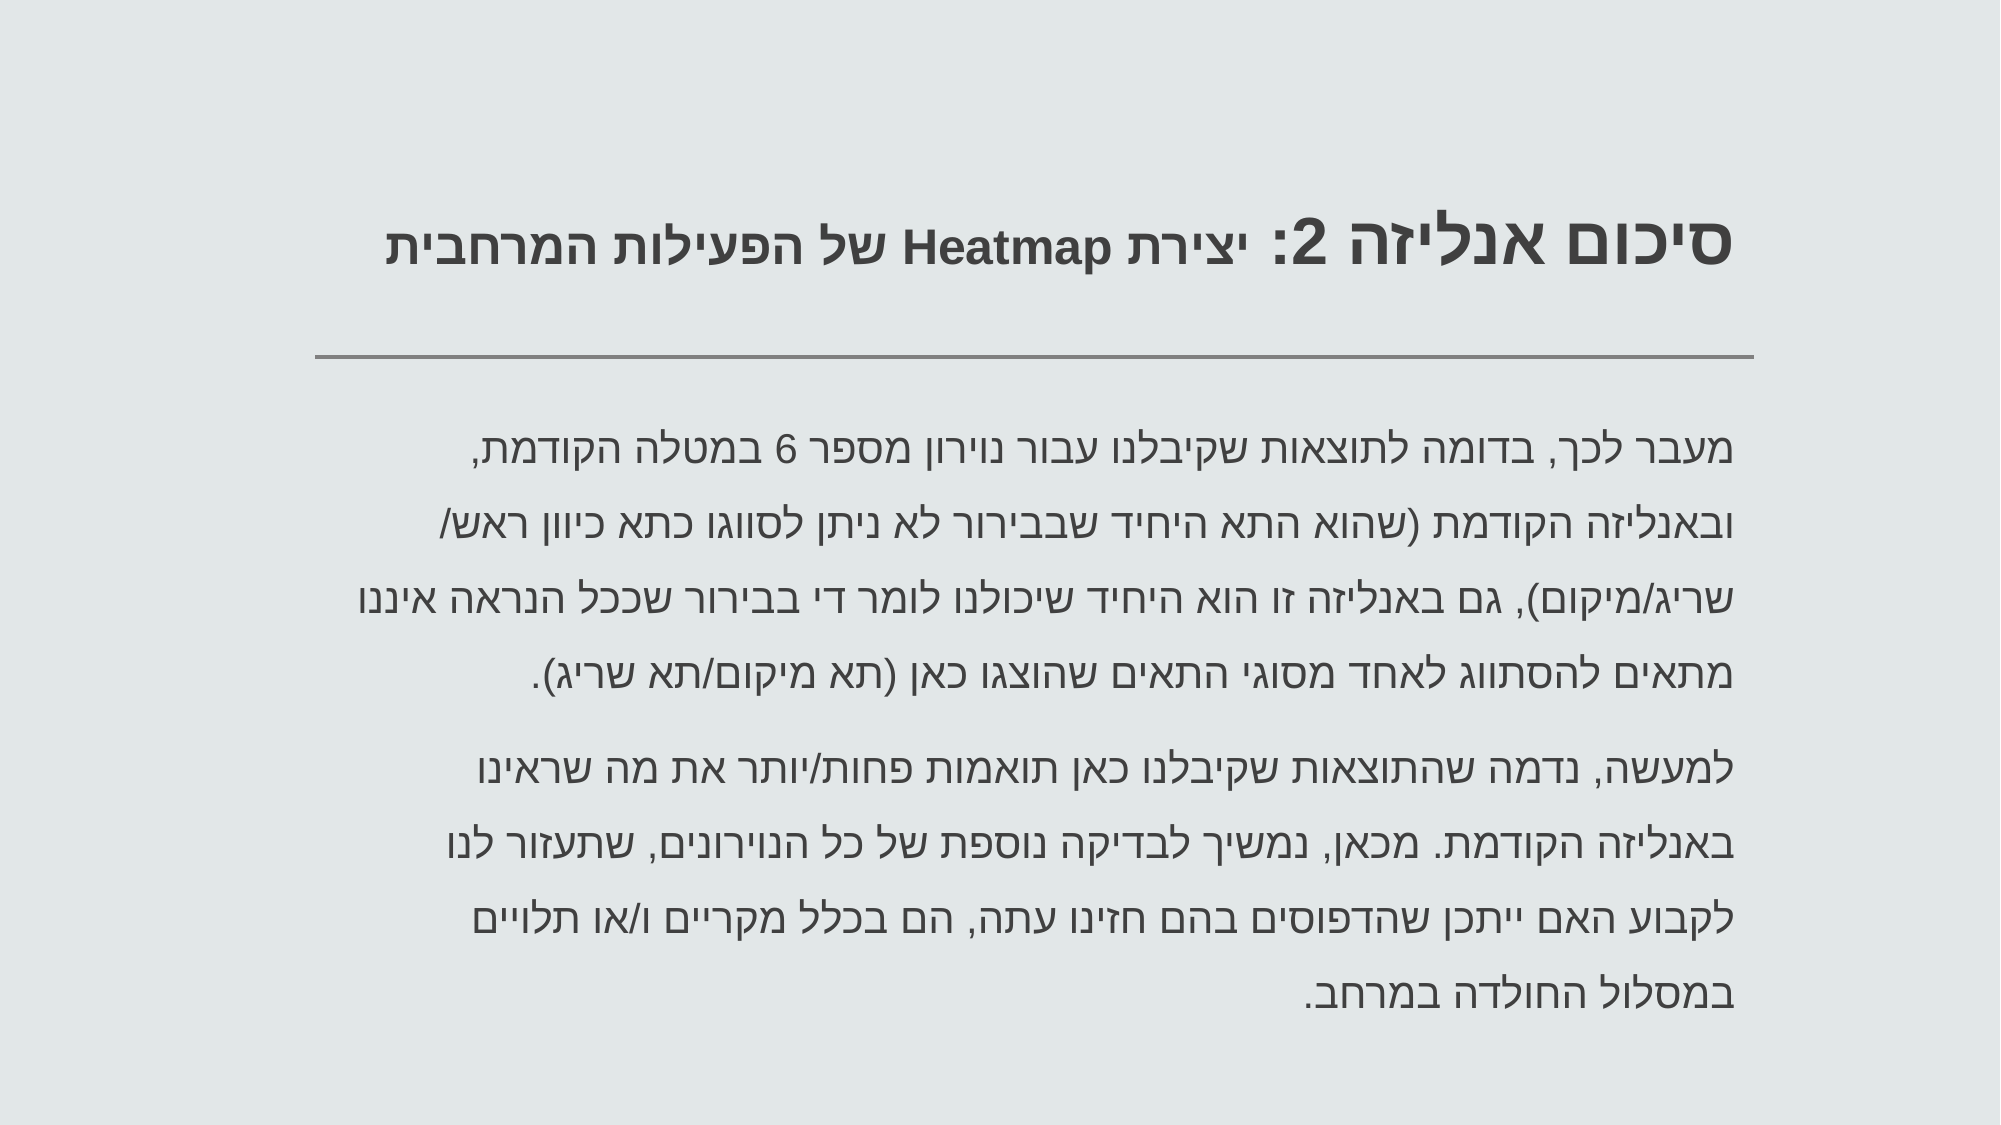

# סיכום אנליזה 2: יצירת Heatmap של הפעילות המרחבית
מעבר לכך, בדומה לתוצאות שקיבלנו עבור נוירון מספר 6 במטלה הקודמת, ובאנליזה הקודמת (שהוא התא היחיד שבבירור לא ניתן לסווגו כתא כיוון ראש/ שריג/מיקום), גם באנליזה זו הוא היחיד שיכולנו לומר די בבירור שככל הנראה איננו מתאים להסתווג לאחד מסוגי התאים שהוצגו כאן (תא מיקום/תא שריג).
למעשה, נדמה שהתוצאות שקיבלנו כאן תואמות פחות/יותר את מה שראינו באנליזה הקודמת. מכאן, נמשיך לבדיקה נוספת של כל הנוירונים, שתעזור לנו לקבוע האם ייתכן שהדפוסים בהם חזינו עתה, הם בכלל מקריים ו/או תלויים במסלול החולדה במרחב.